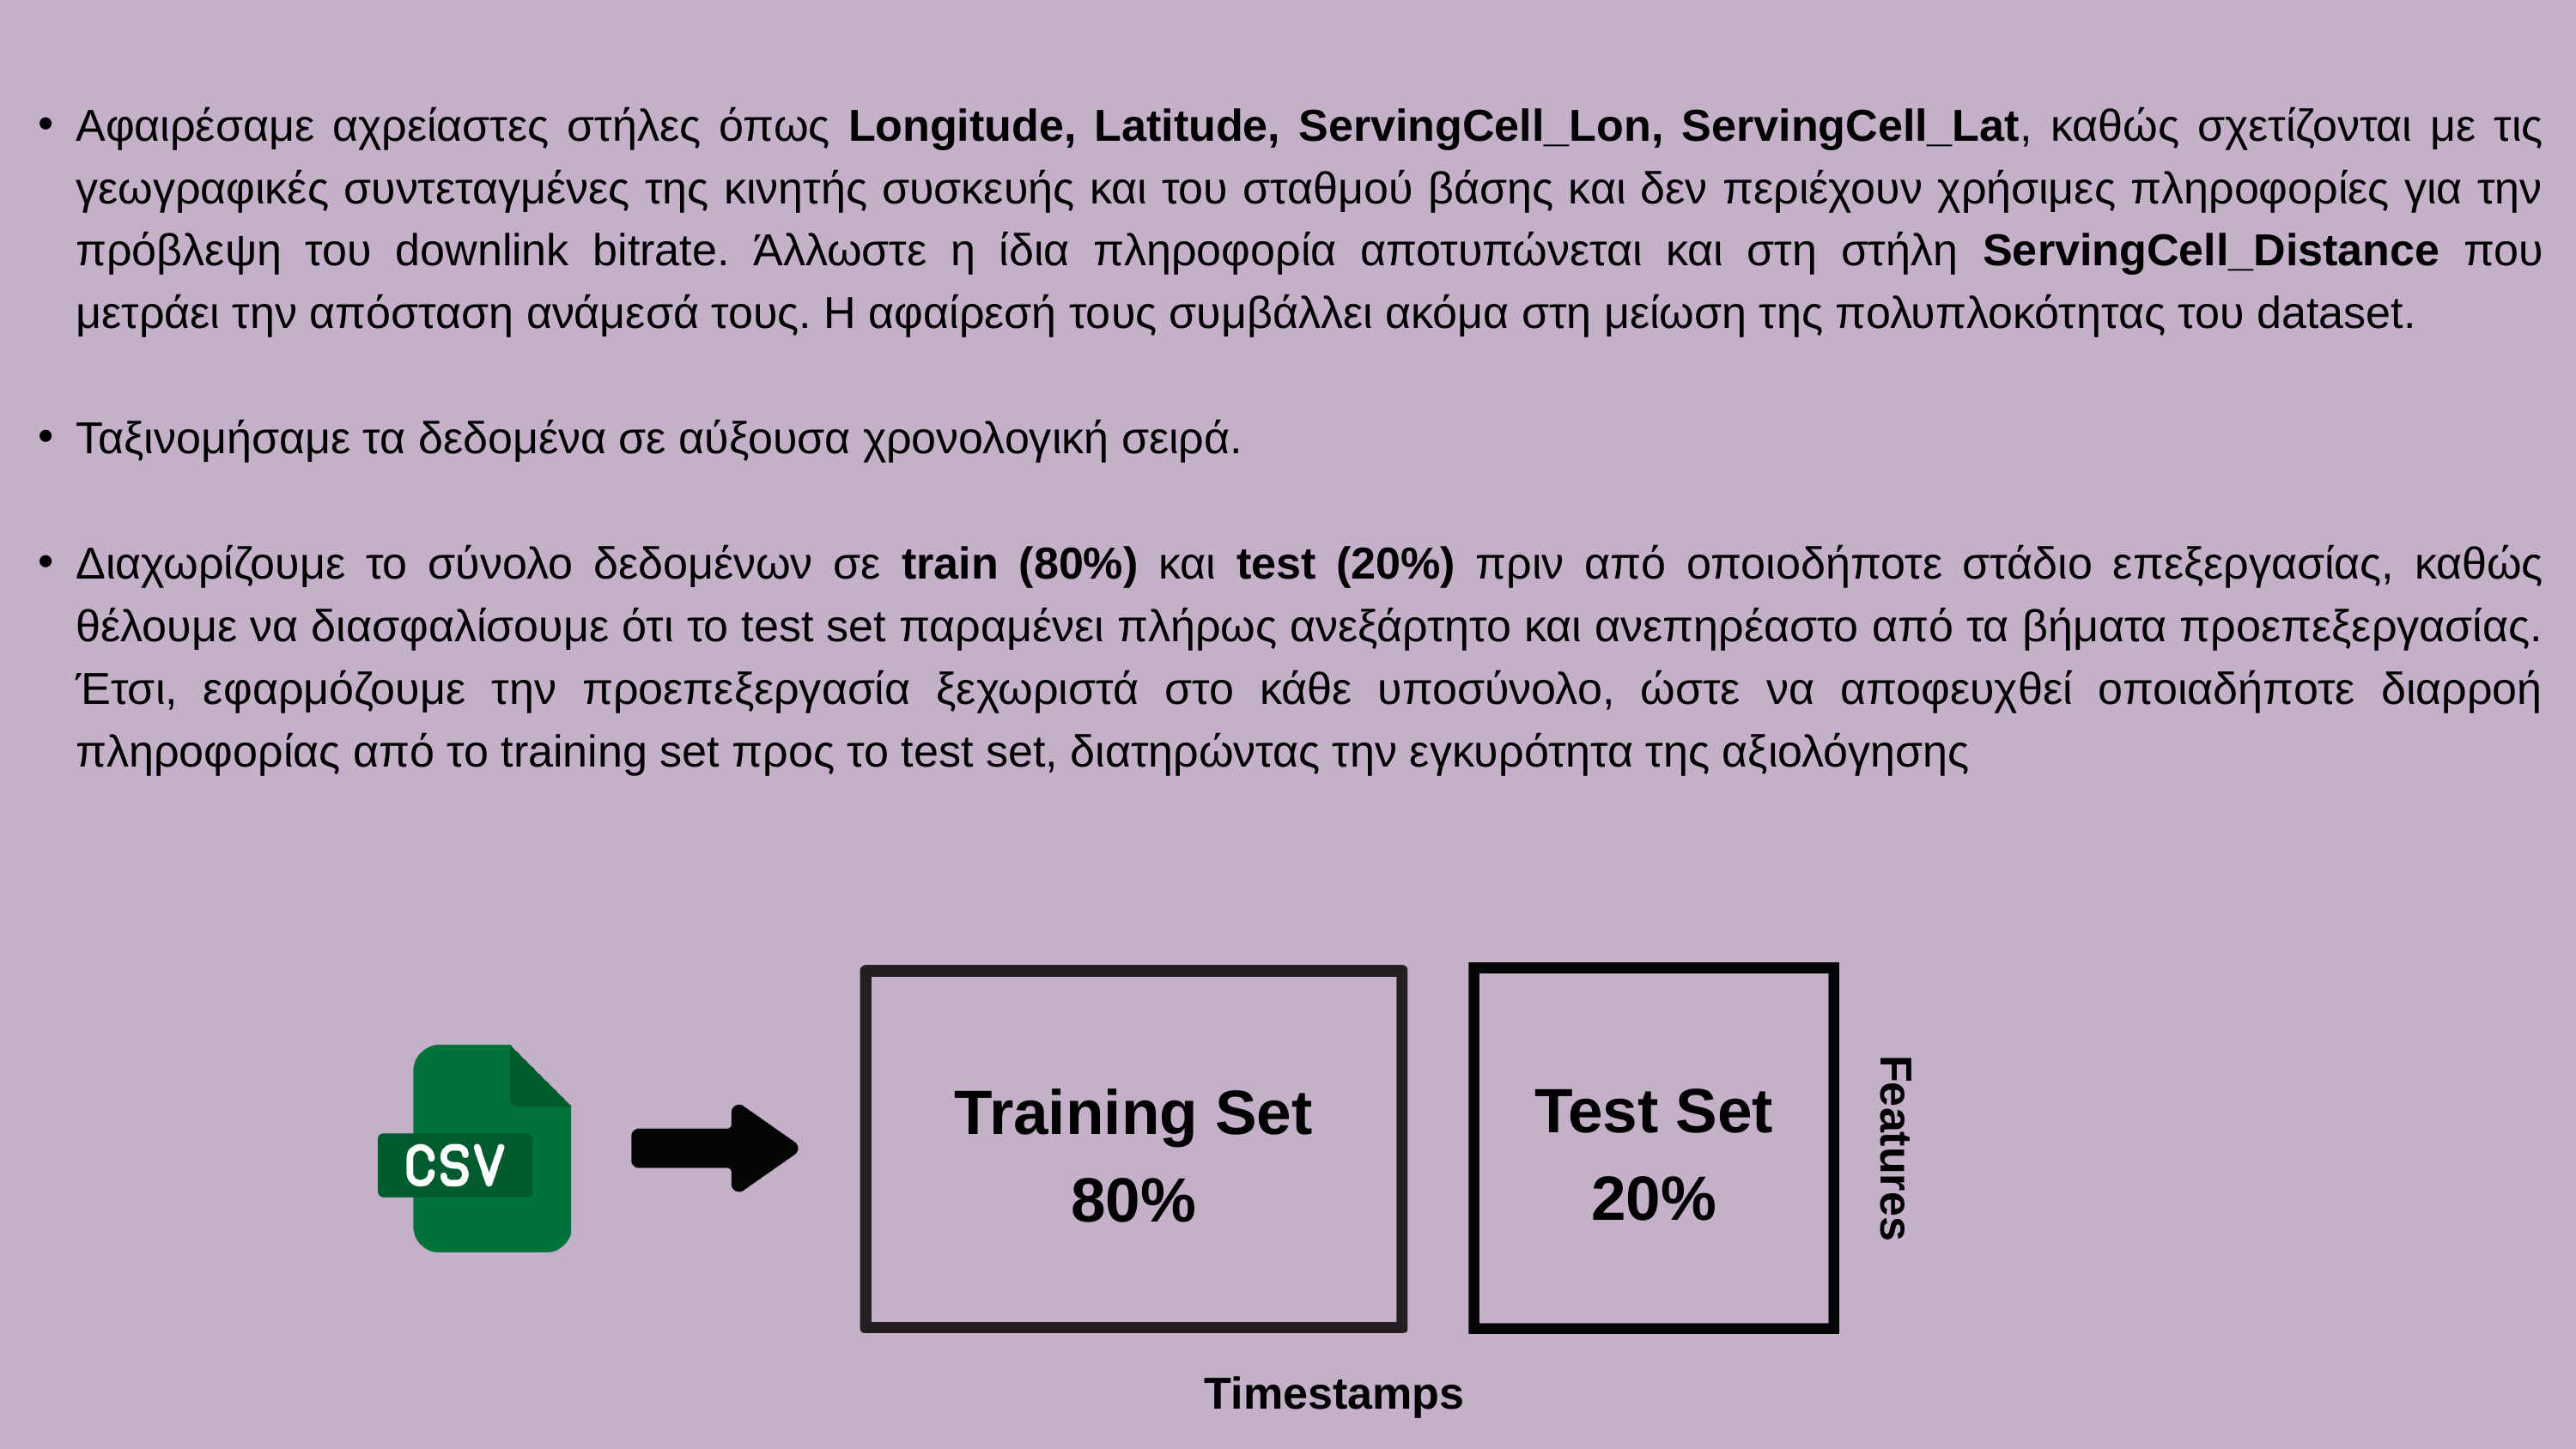

Aφαιρέσαμε αχρείαστες στήλες όπως Longitude, Latitude, ServingCell_Lon, ServingCell_Lat, καθώς σχετίζονται με τις γεωγραφικές συντεταγμένες της κινητής συσκευής και του σταθμού βάσης και δεν περιέχουν χρήσιμες πληροφορίες για την πρόβλεψη του downlink bitrate. Άλλωστε η ίδια πληροφορία αποτυπώνεται και στη στήλη ServingCell_Distance που μετράει την απόσταση ανάμεσά τους. Η αφαίρεσή τους συμβάλλει ακόμα στη μείωση της πολυπλοκότητας του dataset.

Ταξινομήσαμε τα δεδομένα σε αύξουσα χρονολογική σειρά.

Διαχωρίζουμε το σύνολο δεδομένων σε train (80%) και test (20%) πριν από οποιοδήποτε στάδιο επεξεργασίας, καθώς θέλουμε να διασφαλίσουμε ότι το test set παραμένει πλήρως ανεξάρτητο και ανεπηρέαστο από τα βήματα προεπεξεργασίας. Έτσι, εφαρμόζουμε την προεπεξεργασία ξεχωριστά στο κάθε υποσύνολο, ώστε να αποφευχθεί οποιαδήποτε διαρροή πληροφορίας από το training set προς το test set, διατηρώντας την εγκυρότητα της αξιολόγησης

Test Set
20%
Training Set
80%

Features
Timestamps